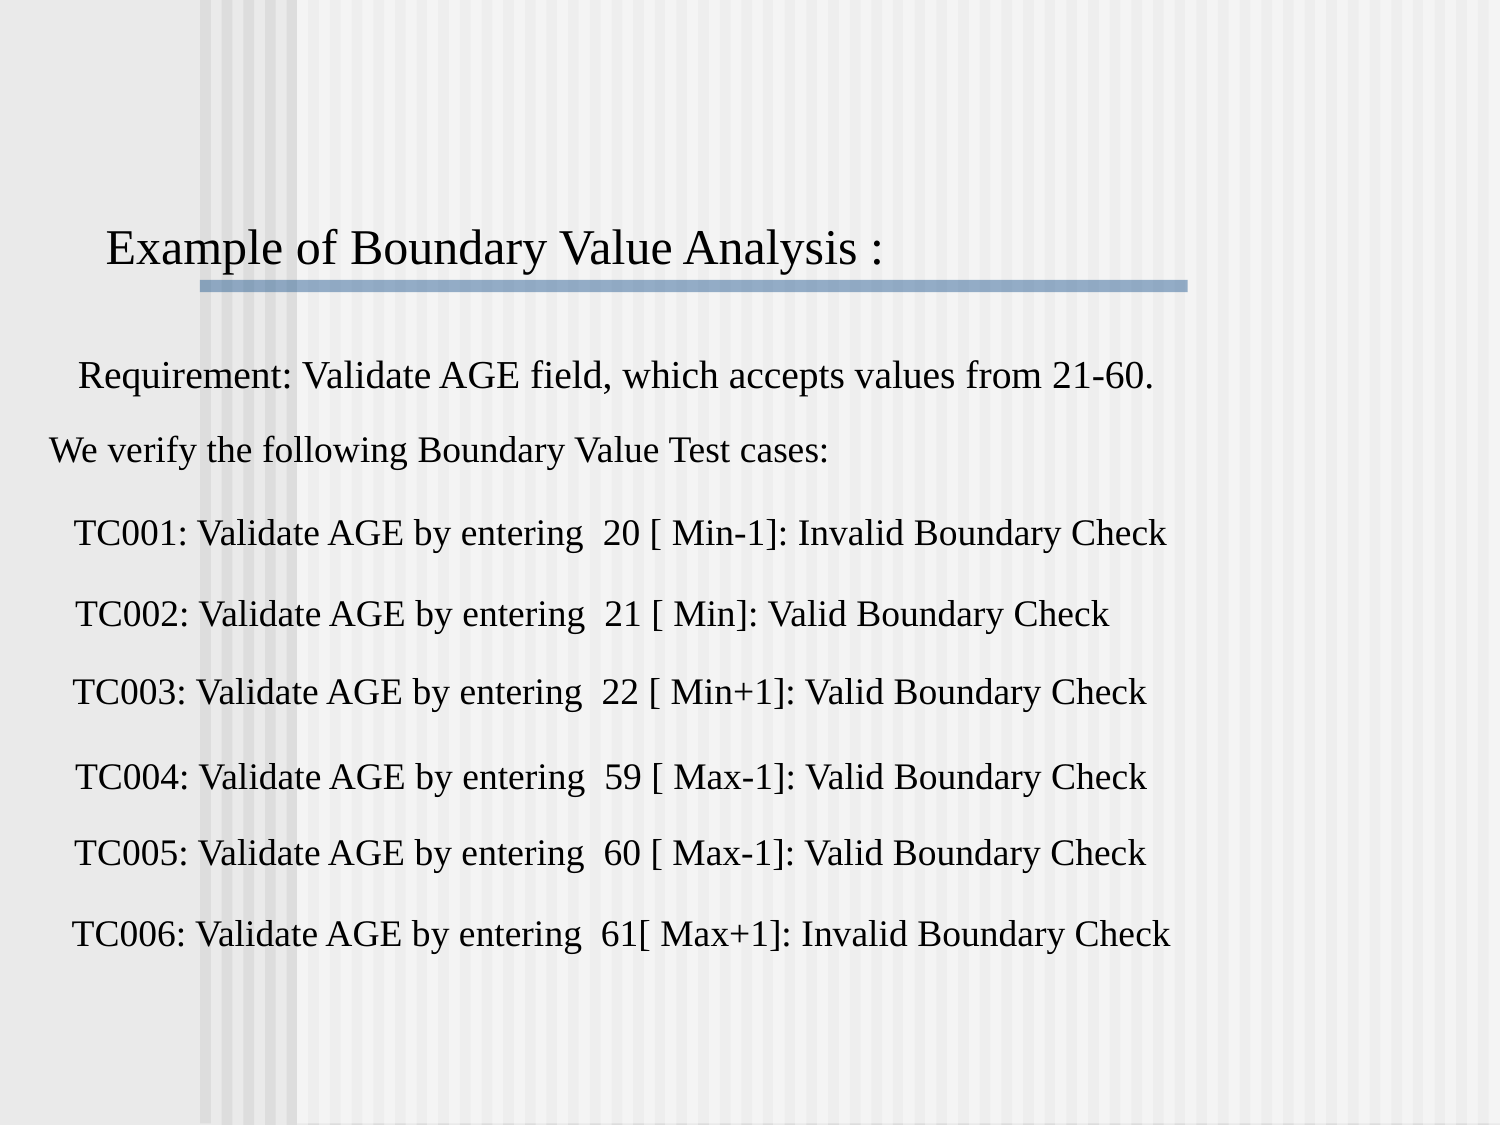

Example of Boundary Value Analysis :
Requirement: Validate AGE field, which accepts values from 21-60.
We verify the following Boundary Value Test cases:
 TC001: Validate AGE by entering  20 [ Min-1]: Invalid Boundary Check
TC002: Validate AGE by entering  21 [ Min]: Valid Boundary Check
TC003: Validate AGE by entering  22 [ Min+1]: Valid Boundary Check
TC004: Validate AGE by entering  59 [ Max-1]: Valid Boundary Check
TC005: Validate AGE by entering  60 [ Max-1]: Valid Boundary Check
 TC006: Validate AGE by entering  61[ Max+1]: Invalid Boundary Check
95